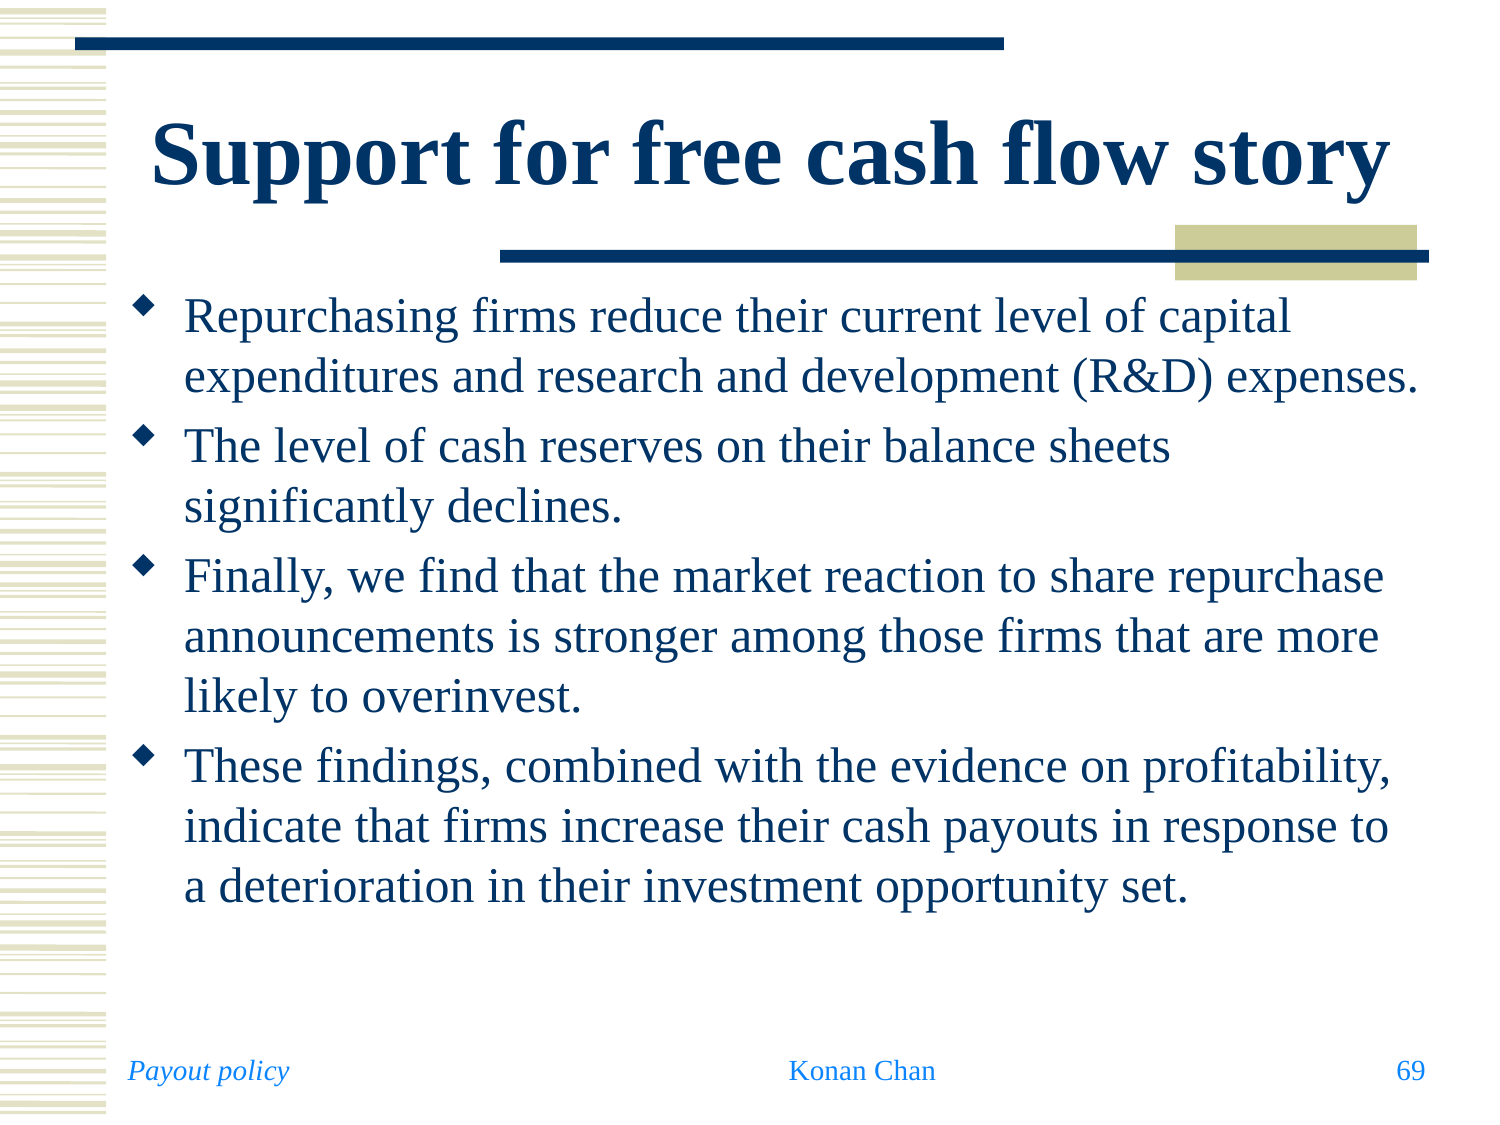

# Support for free cash flow story
Repurchasing firms reduce their current level of capital expenditures and research and development (R&D) expenses.
The level of cash reserves on their balance sheets significantly declines.
Finally, we find that the market reaction to share repurchase announcements is stronger among those firms that are more likely to overinvest.
These findings, combined with the evidence on profitability, indicate that firms increase their cash payouts in response to a deterioration in their investment opportunity set.
Payout policy
Konan Chan
69